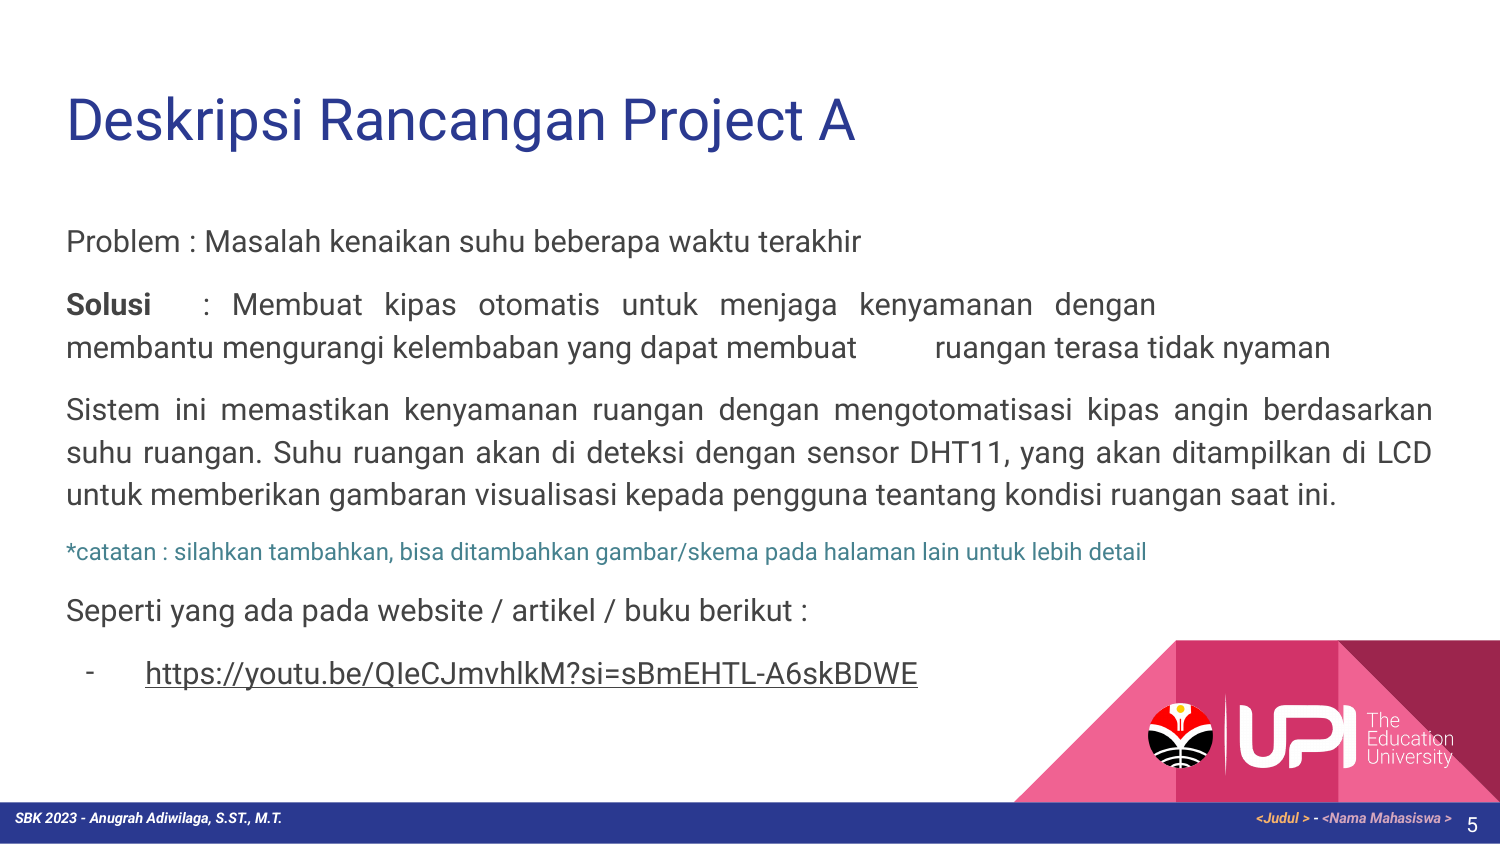

# Deskripsi Rancangan Project A
Problem 		: Masalah kenaikan suhu beberapa waktu terakhir
Solusi 		: Membuat kipas otomatis untuk menjaga kenyamanan dengan 			 	 membantu mengurangi kelembaban yang dapat membuat 				 ruangan terasa tidak nyaman
Sistem ini memastikan kenyamanan ruangan dengan mengotomatisasi kipas angin berdasarkan suhu ruangan. Suhu ruangan akan di deteksi dengan sensor DHT11, yang akan ditampilkan di LCD untuk memberikan gambaran visualisasi kepada pengguna teantang kondisi ruangan saat ini.
*catatan : silahkan tambahkan, bisa ditambahkan gambar/skema pada halaman lain untuk lebih detail
Seperti yang ada pada website / artikel / buku berikut :
https://youtu.be/QIeCJmvhlkM?si=sBmEHTL-A6skBDWE
5